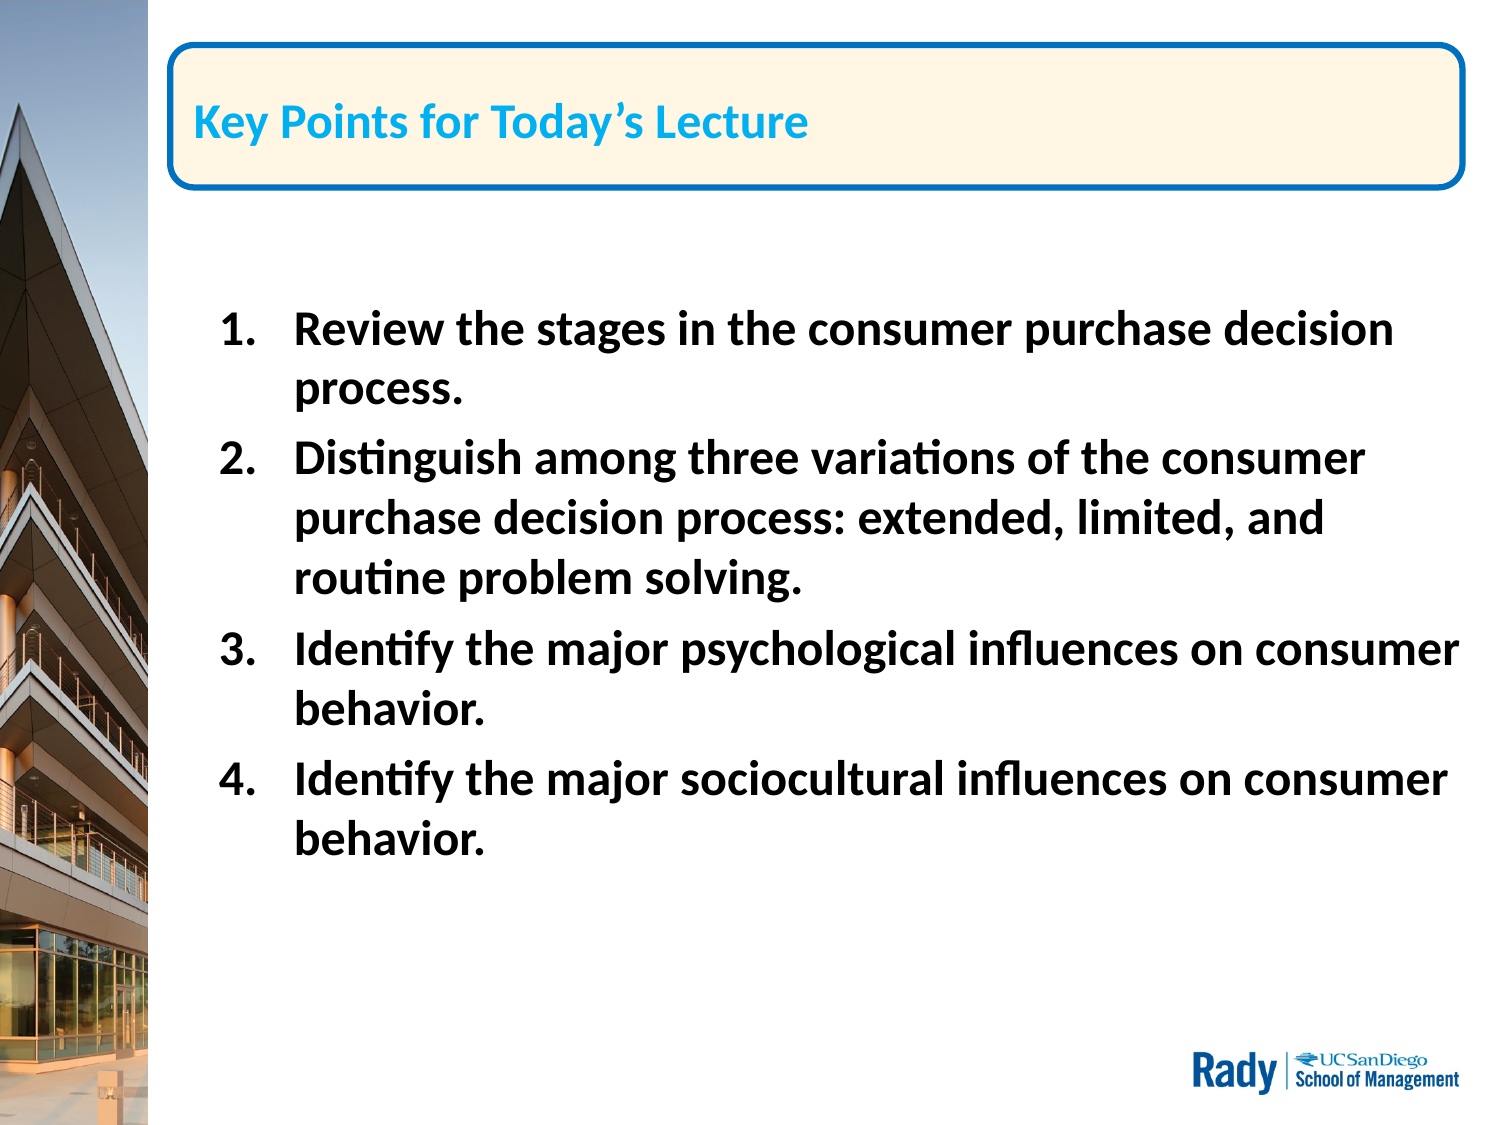

# Key Points for Today’s Lecture

Review the stages in the consumer purchase decision process.
Distinguish among three variations of the consumer purchase decision process: extended, limited, and routine problem solving.
Identify the major psychological influences on consumer behavior.
Identify the major sociocultural influences on consumer behavior.